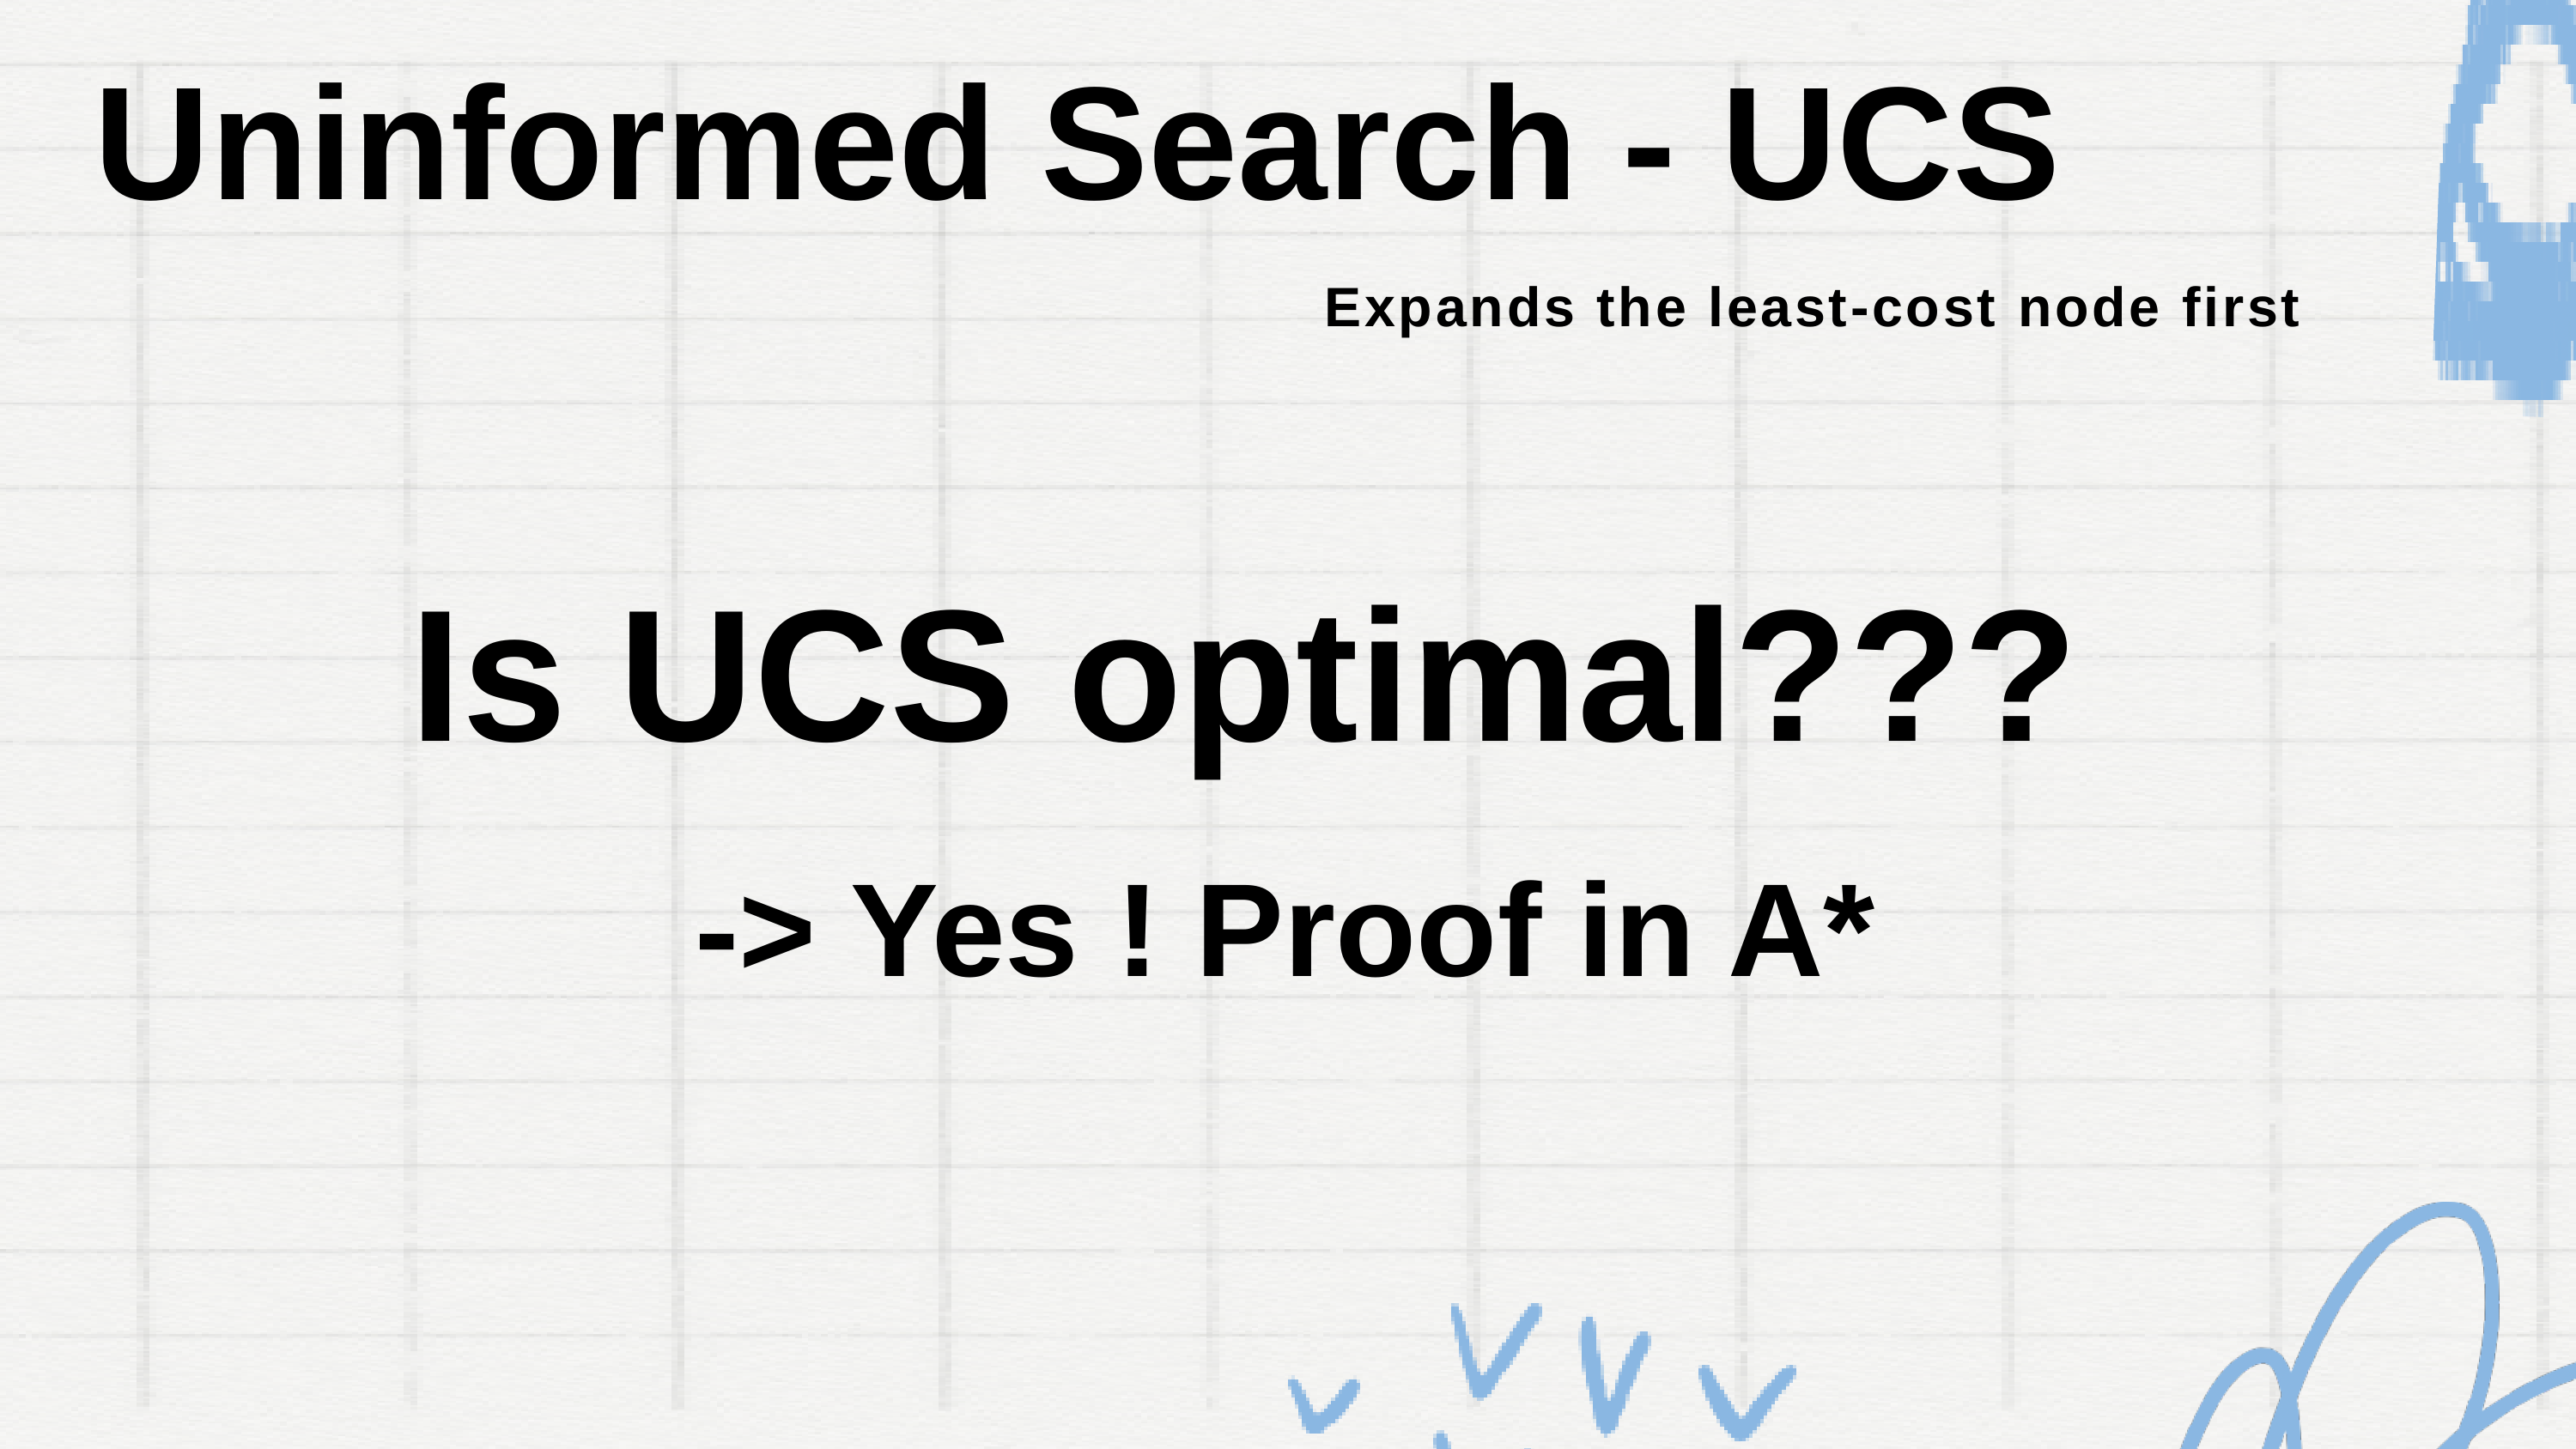

Uninformed Search - UCS
Expands the least-cost node first
Is UCS optimal???
-> Yes ! Proof in A*